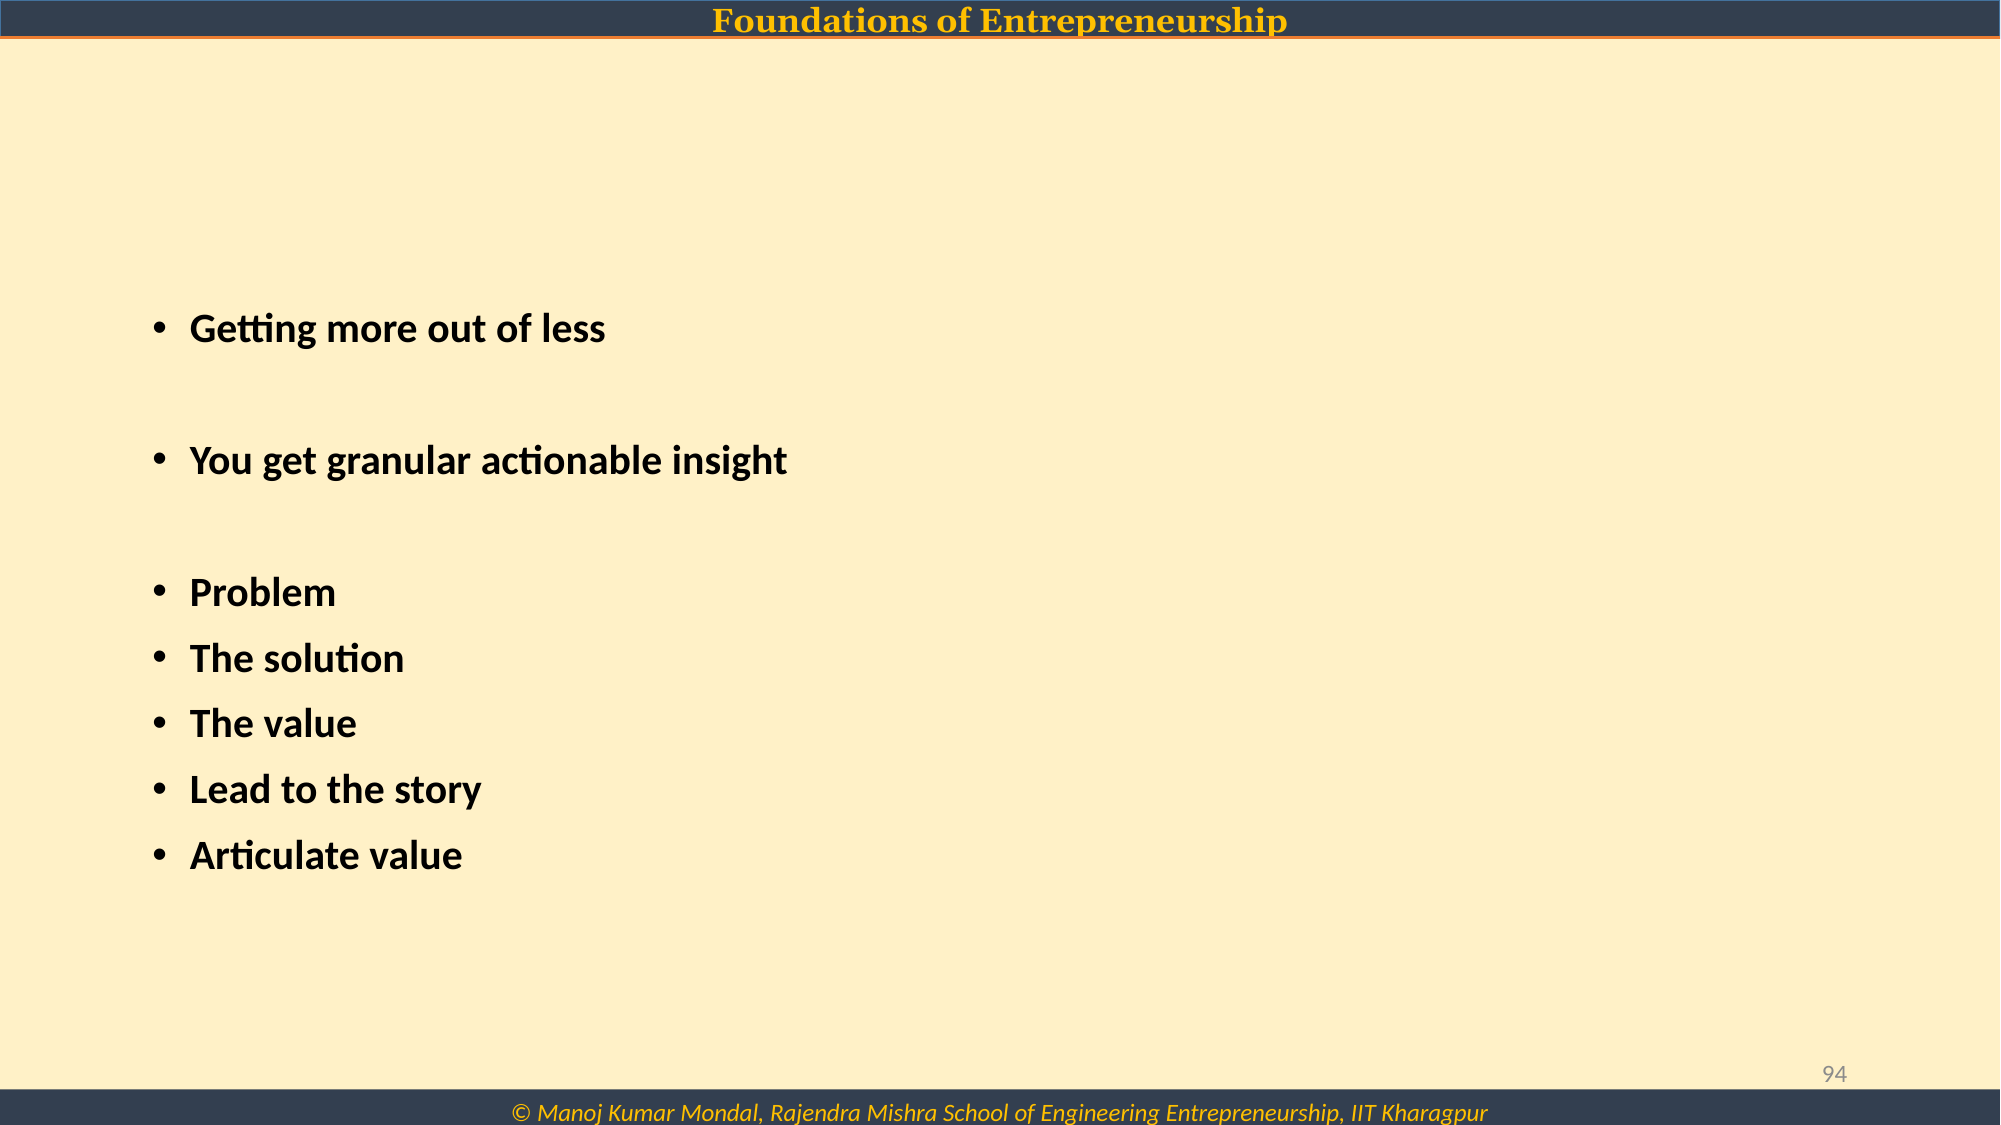

#
Getting more out of less

You get granular actionable insight

Problem
The solution
The value
Lead to the story
Articulate value

94